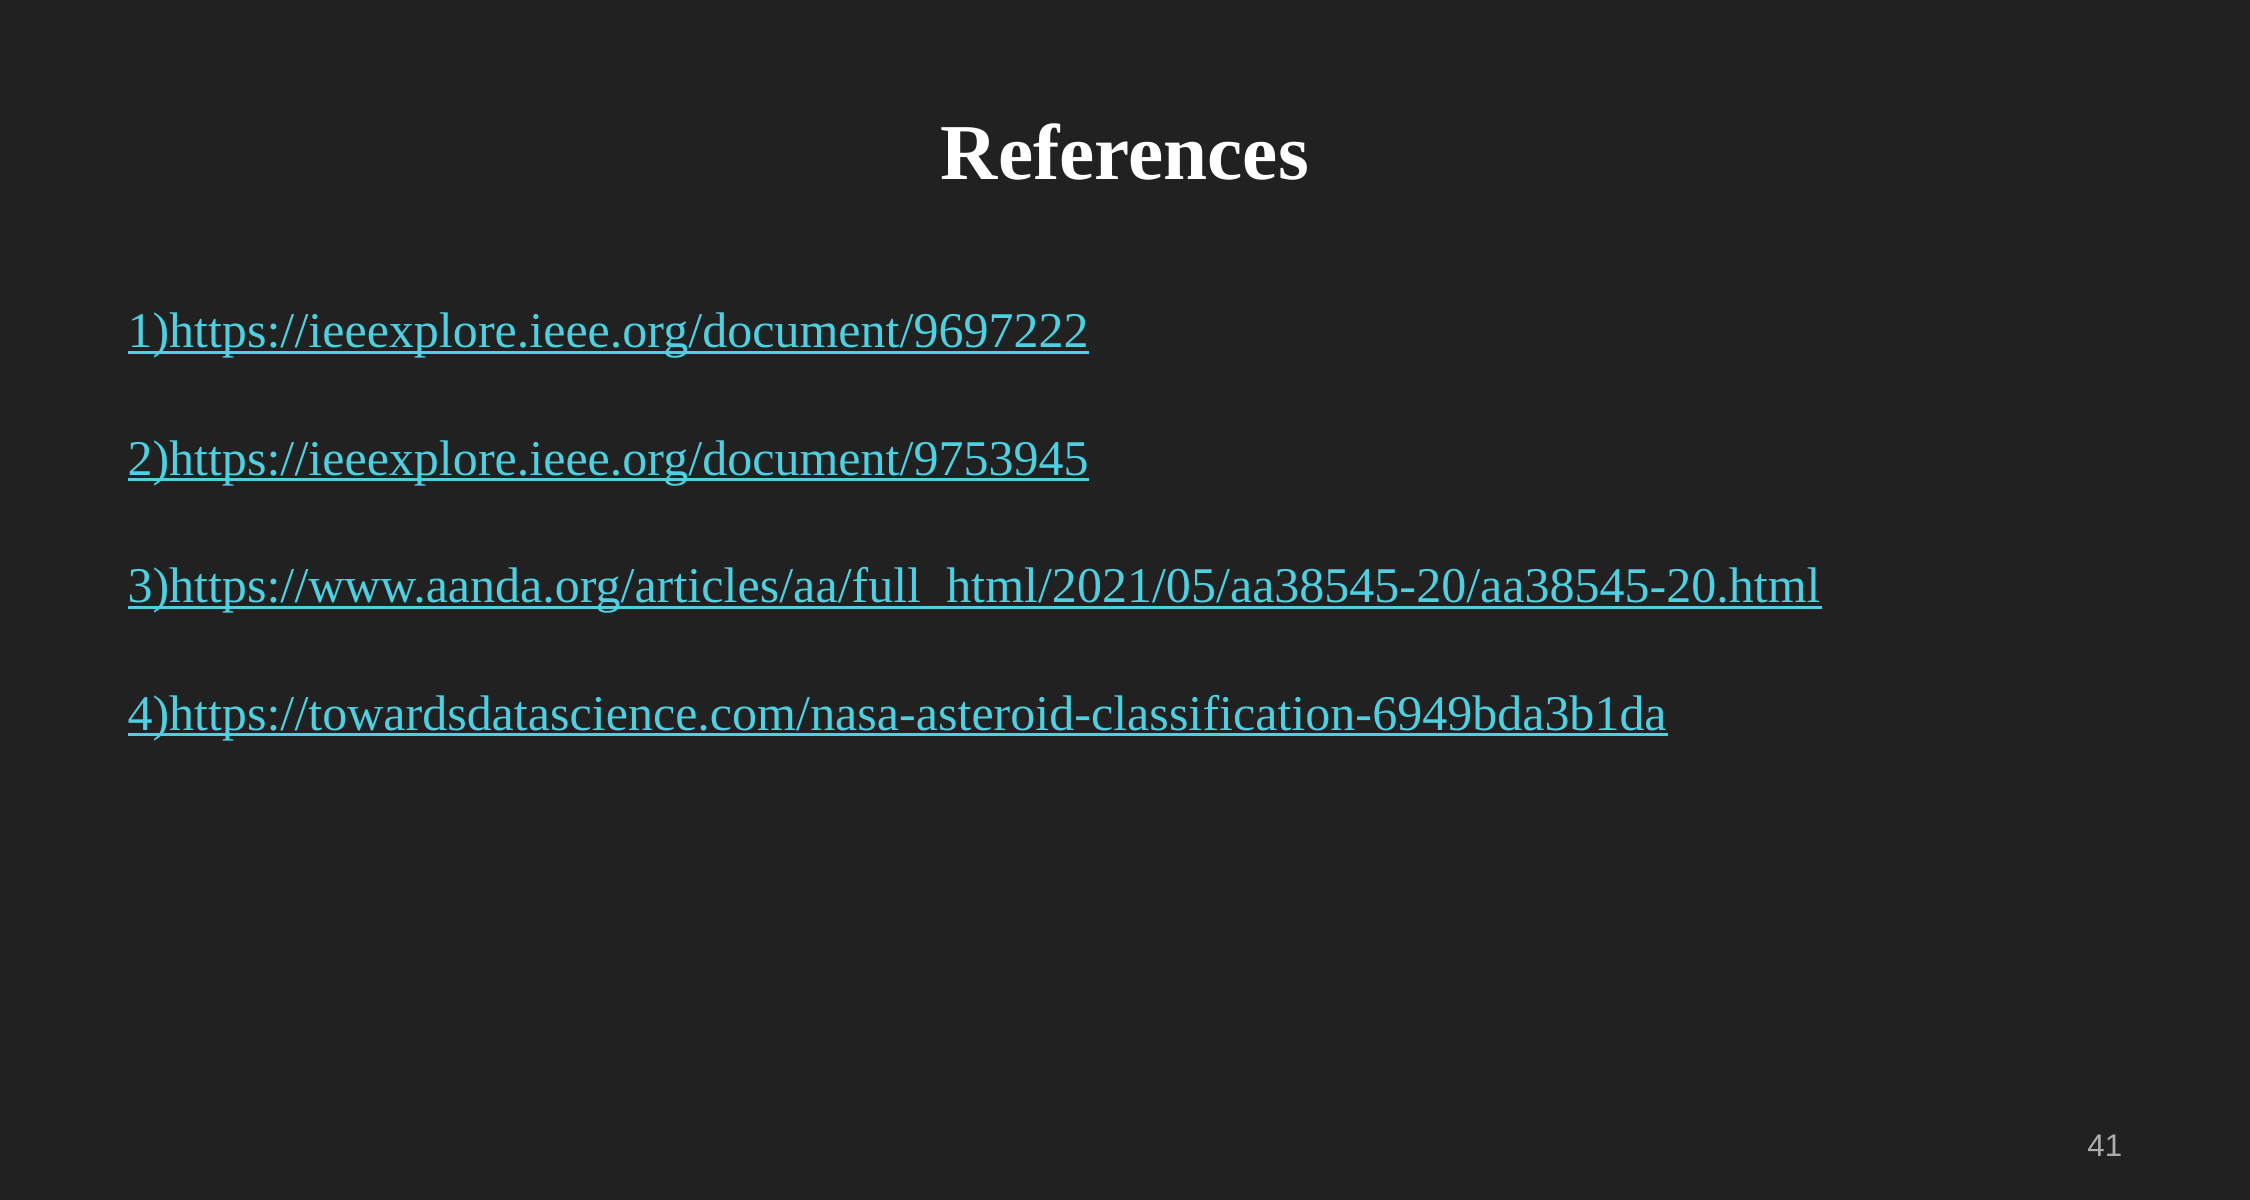

# References
1)https://ieeexplore.ieee.org/document/9697222
2)https://ieeexplore.ieee.org/document/9753945
3)https://www.aanda.org/articles/aa/full_html/2021/05/aa38545-20/aa38545-20.html
4)https://towardsdatascience.com/nasa-asteroid-classification-6949bda3b1da

41